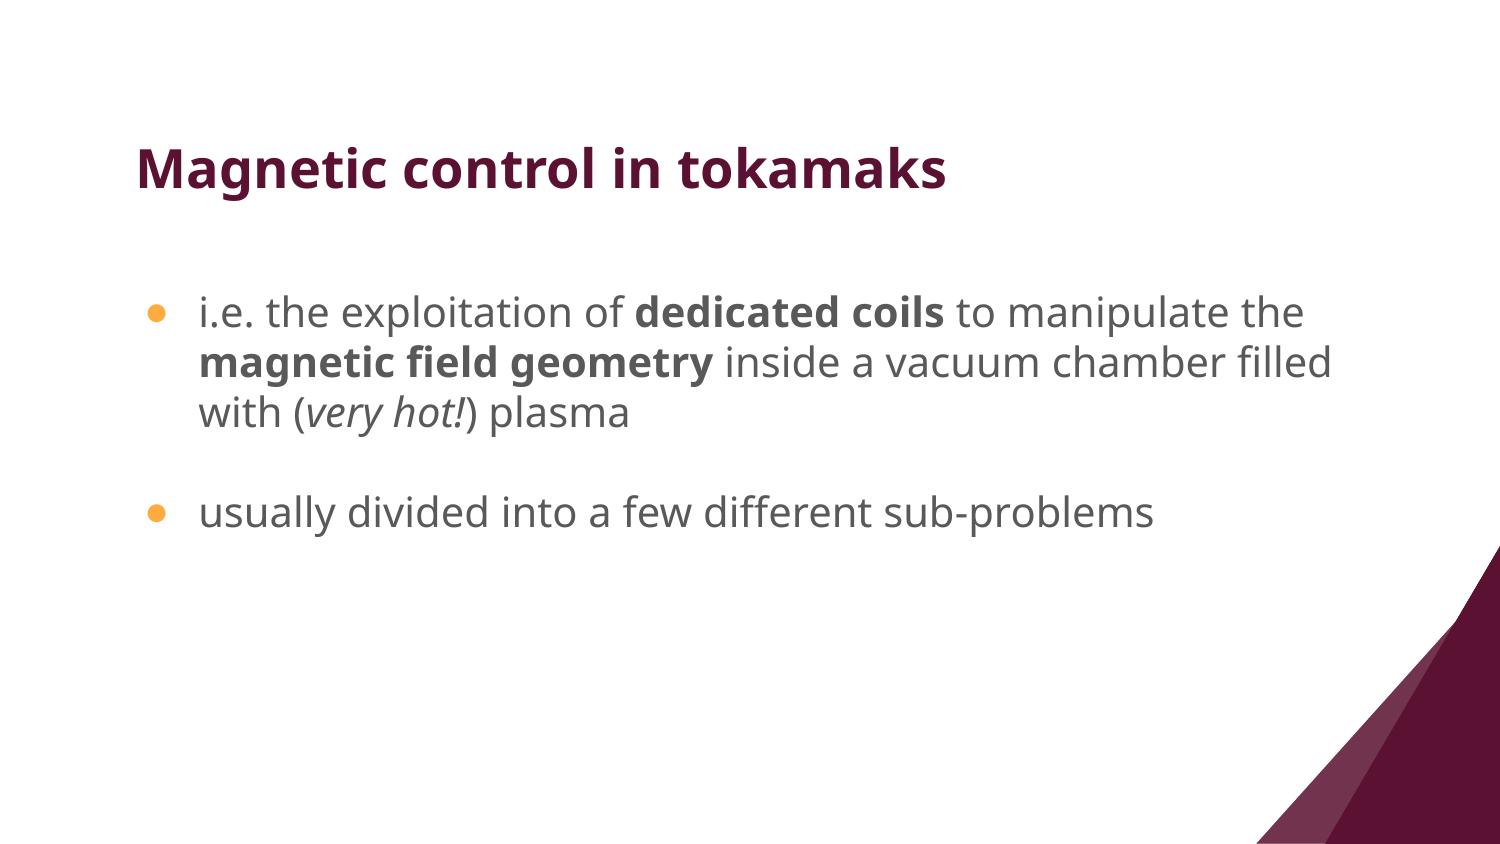

Magnetic control in tokamaks
i.e. the exploitation of dedicated coils to manipulate the magnetic field geometry inside a vacuum chamber filled with (very hot!) plasma

usually divided into a few different sub-problems